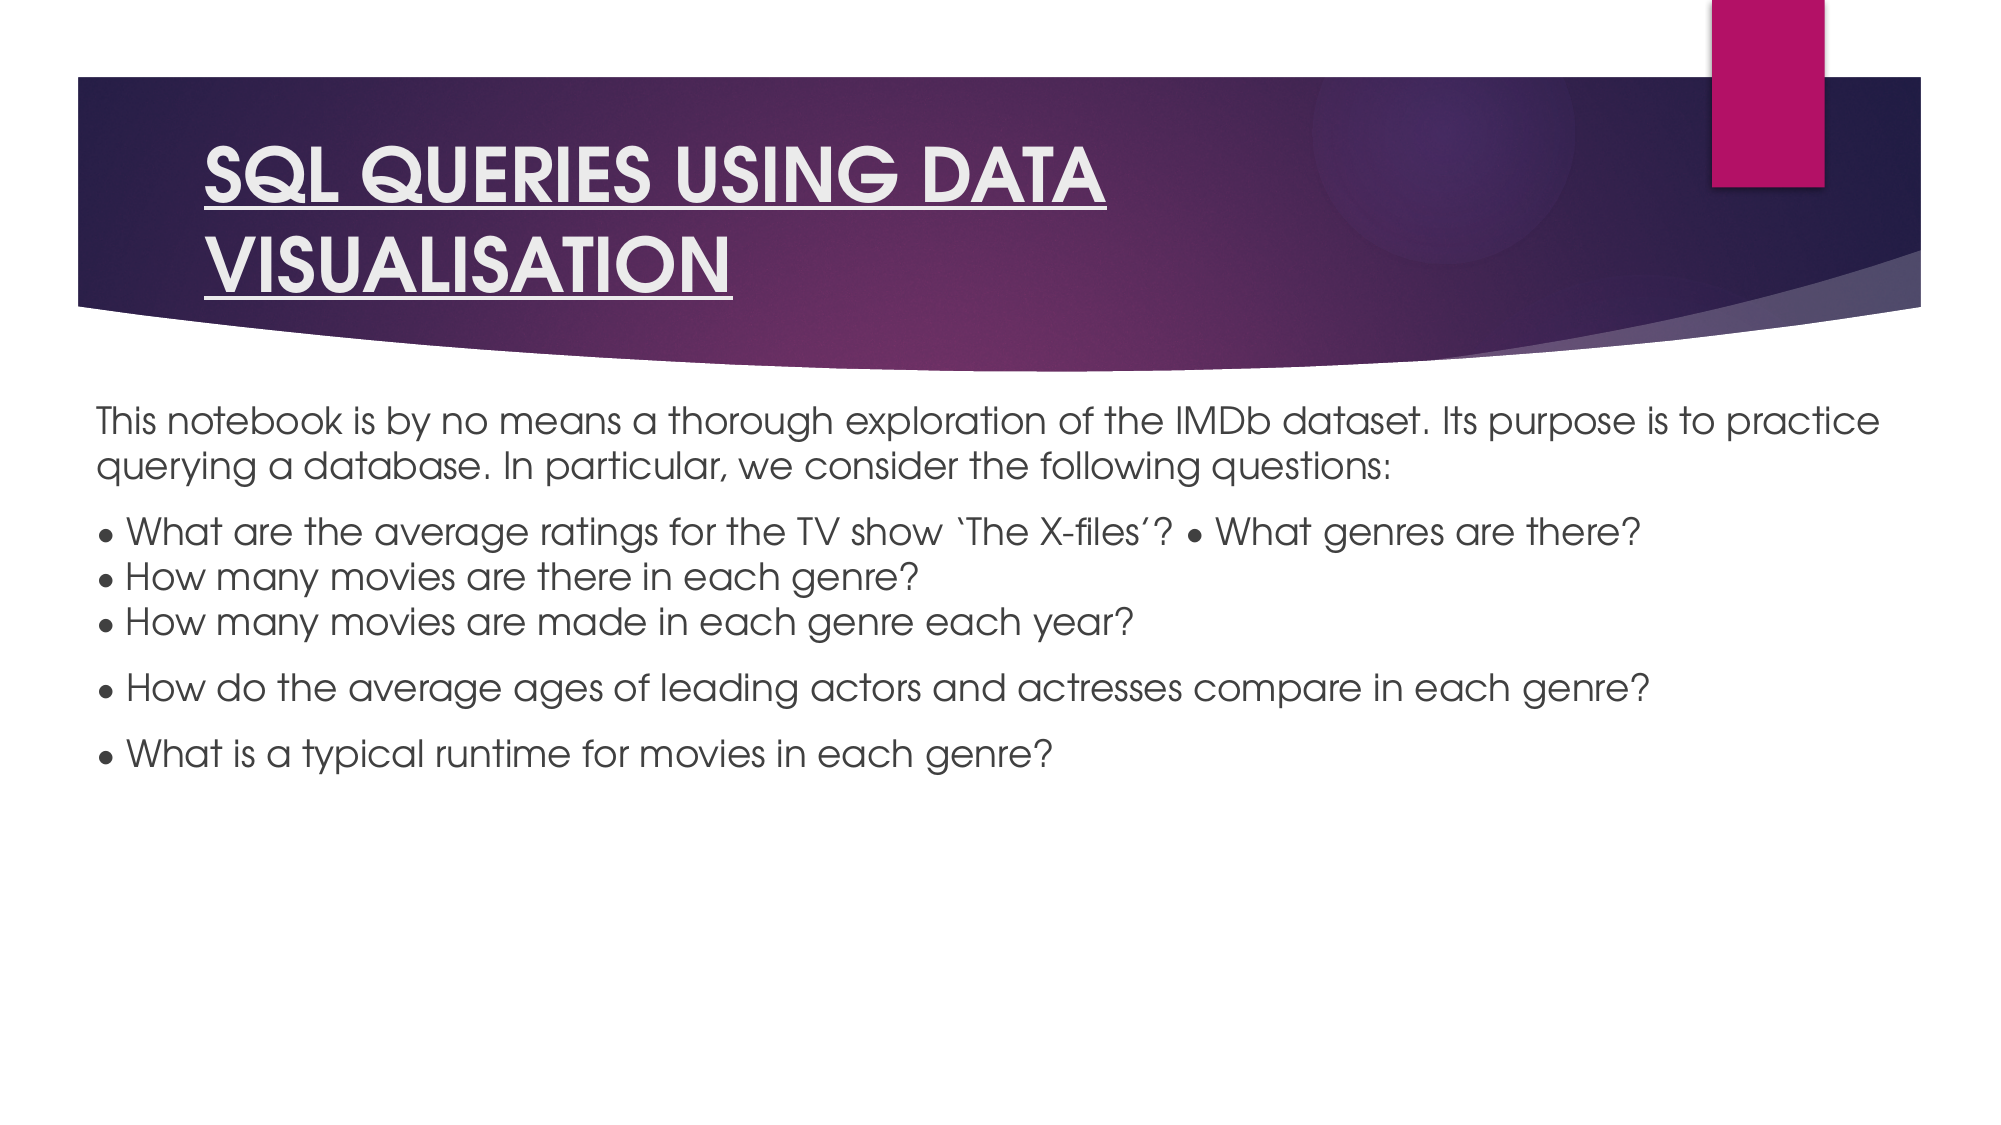

# SQL QUERIES USING DATA VISUALISATION
This notebook is by no means a thorough exploration of the IMDb dataset. Its purpose is to practice querying a database. In particular, we consider the following questions:
• What are the average ratings for the TV show ‘The X-files’? • What genres are there?
• How many movies are there in each genre?
• How many movies are made in each genre each year?
• How do the average ages of leading actors and actresses compare in each genre?
• What is a typical runtime for movies in each genre?